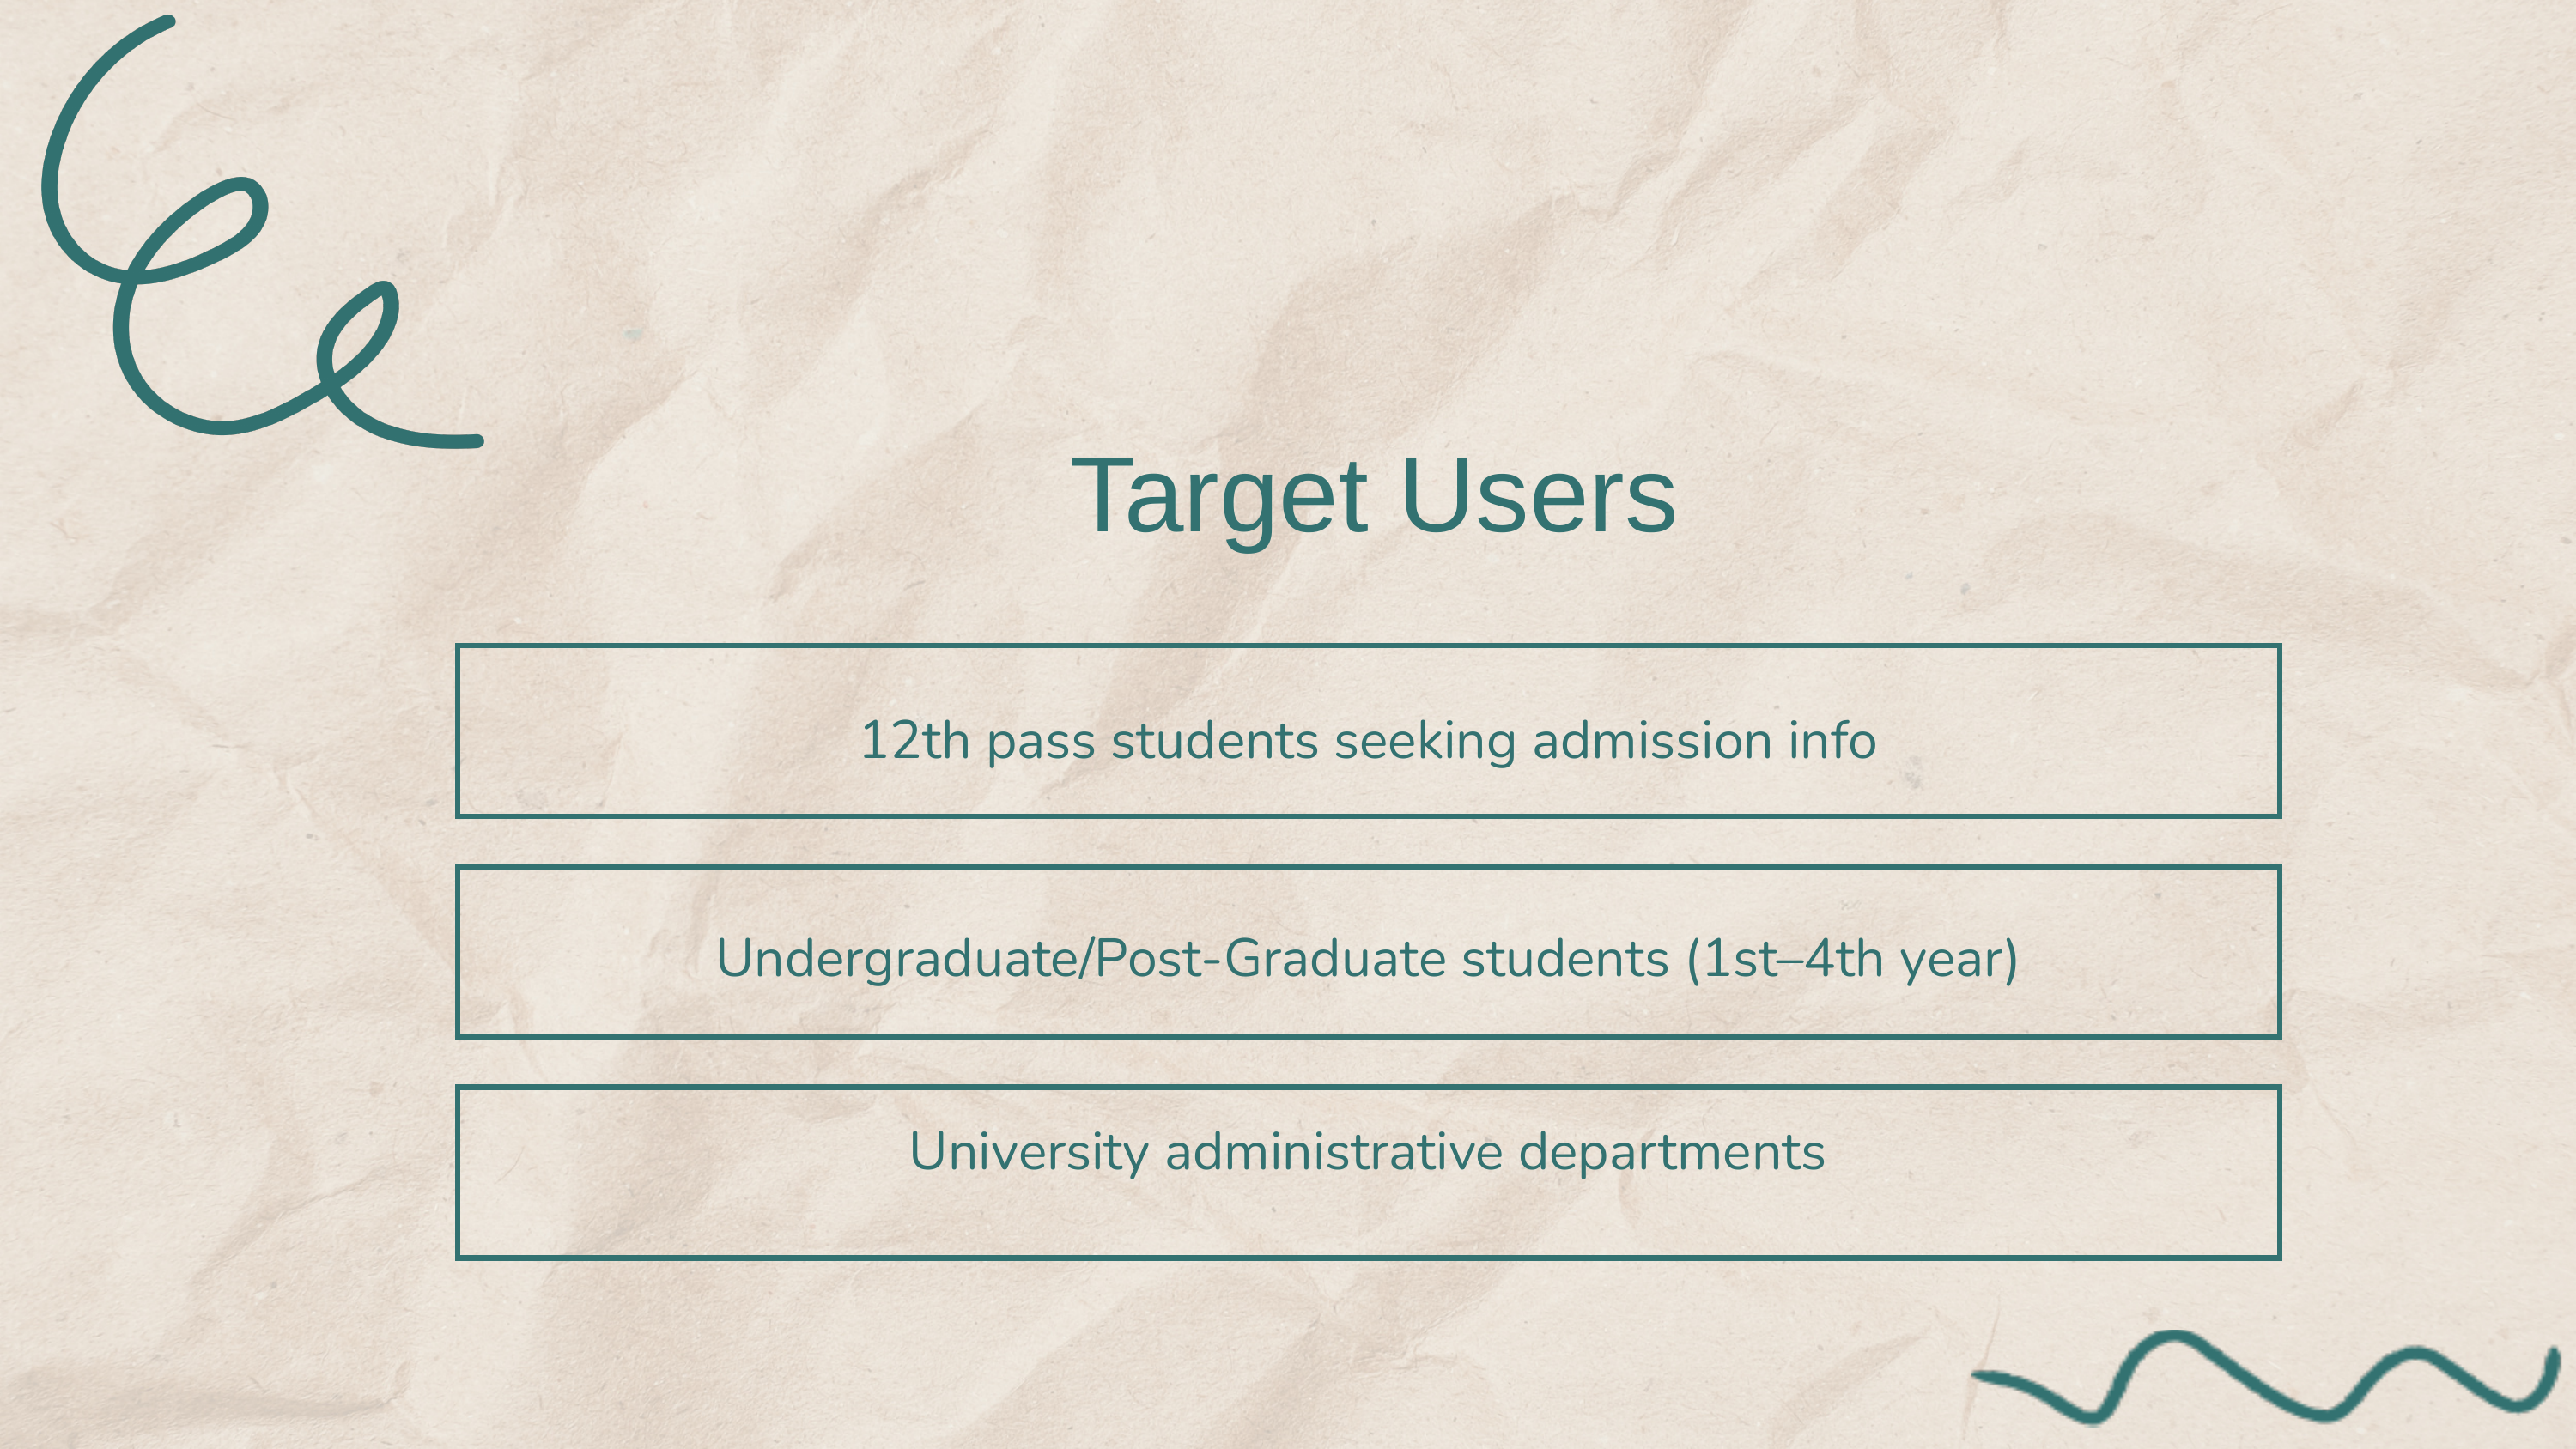

Target Users

12th pass students seeking admission info

Undergraduate/Post-Graduate students (1st–4th year)

University administrative departments